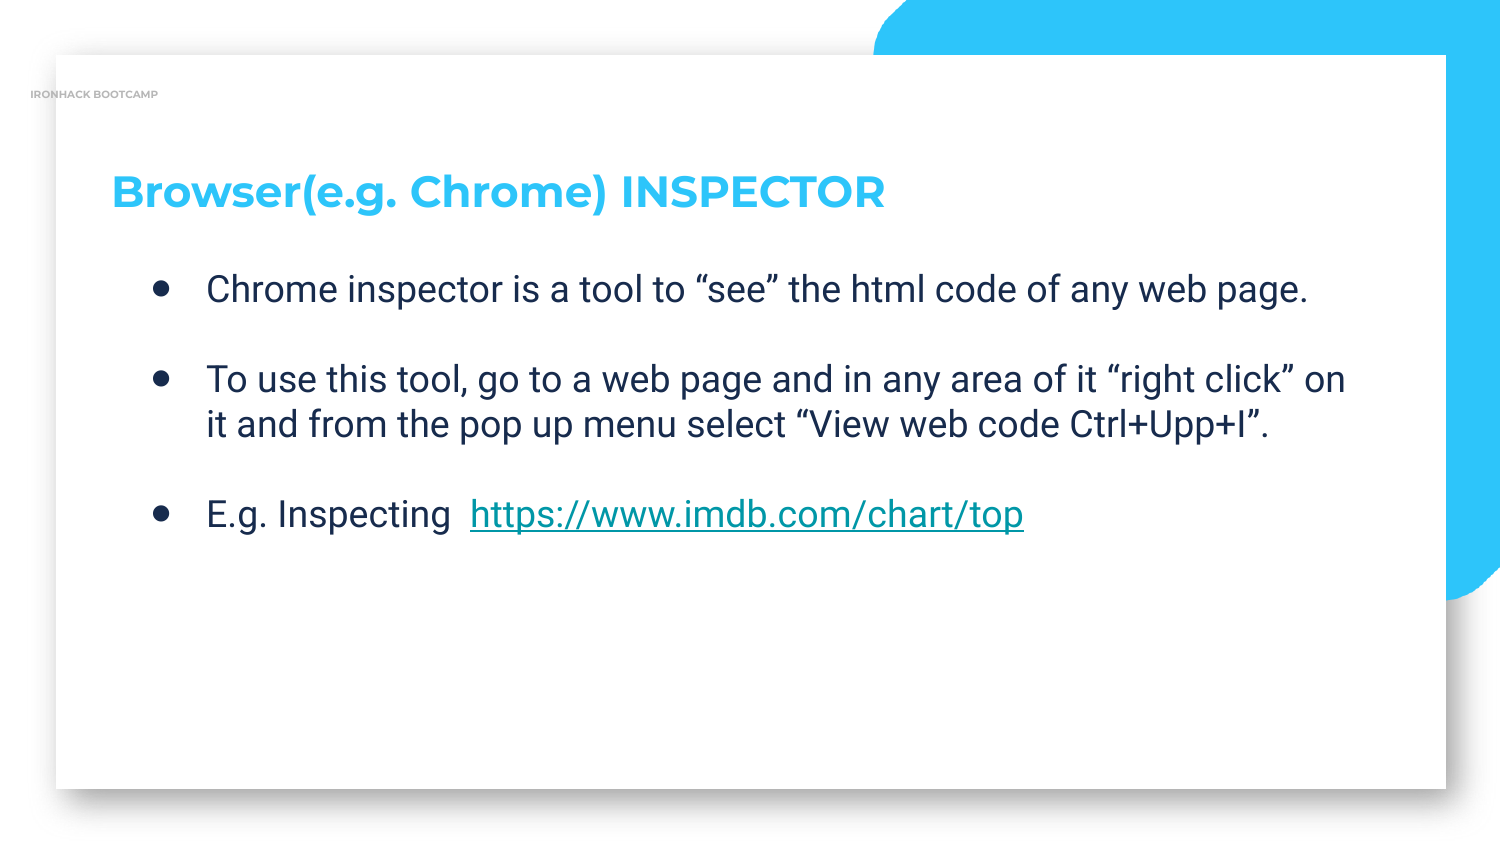

IRONHACK BOOTCAMP
Browser(e.g. Chrome) INSPECTOR
Chrome inspector is a tool to “see” the html code of any web page.

To use this tool, go to a web page and in any area of it “right click” on it and from the pop up menu select “View web code Ctrl+Upp+I”.

E.g. Inspecting  https://www.imdb.com/chart/top